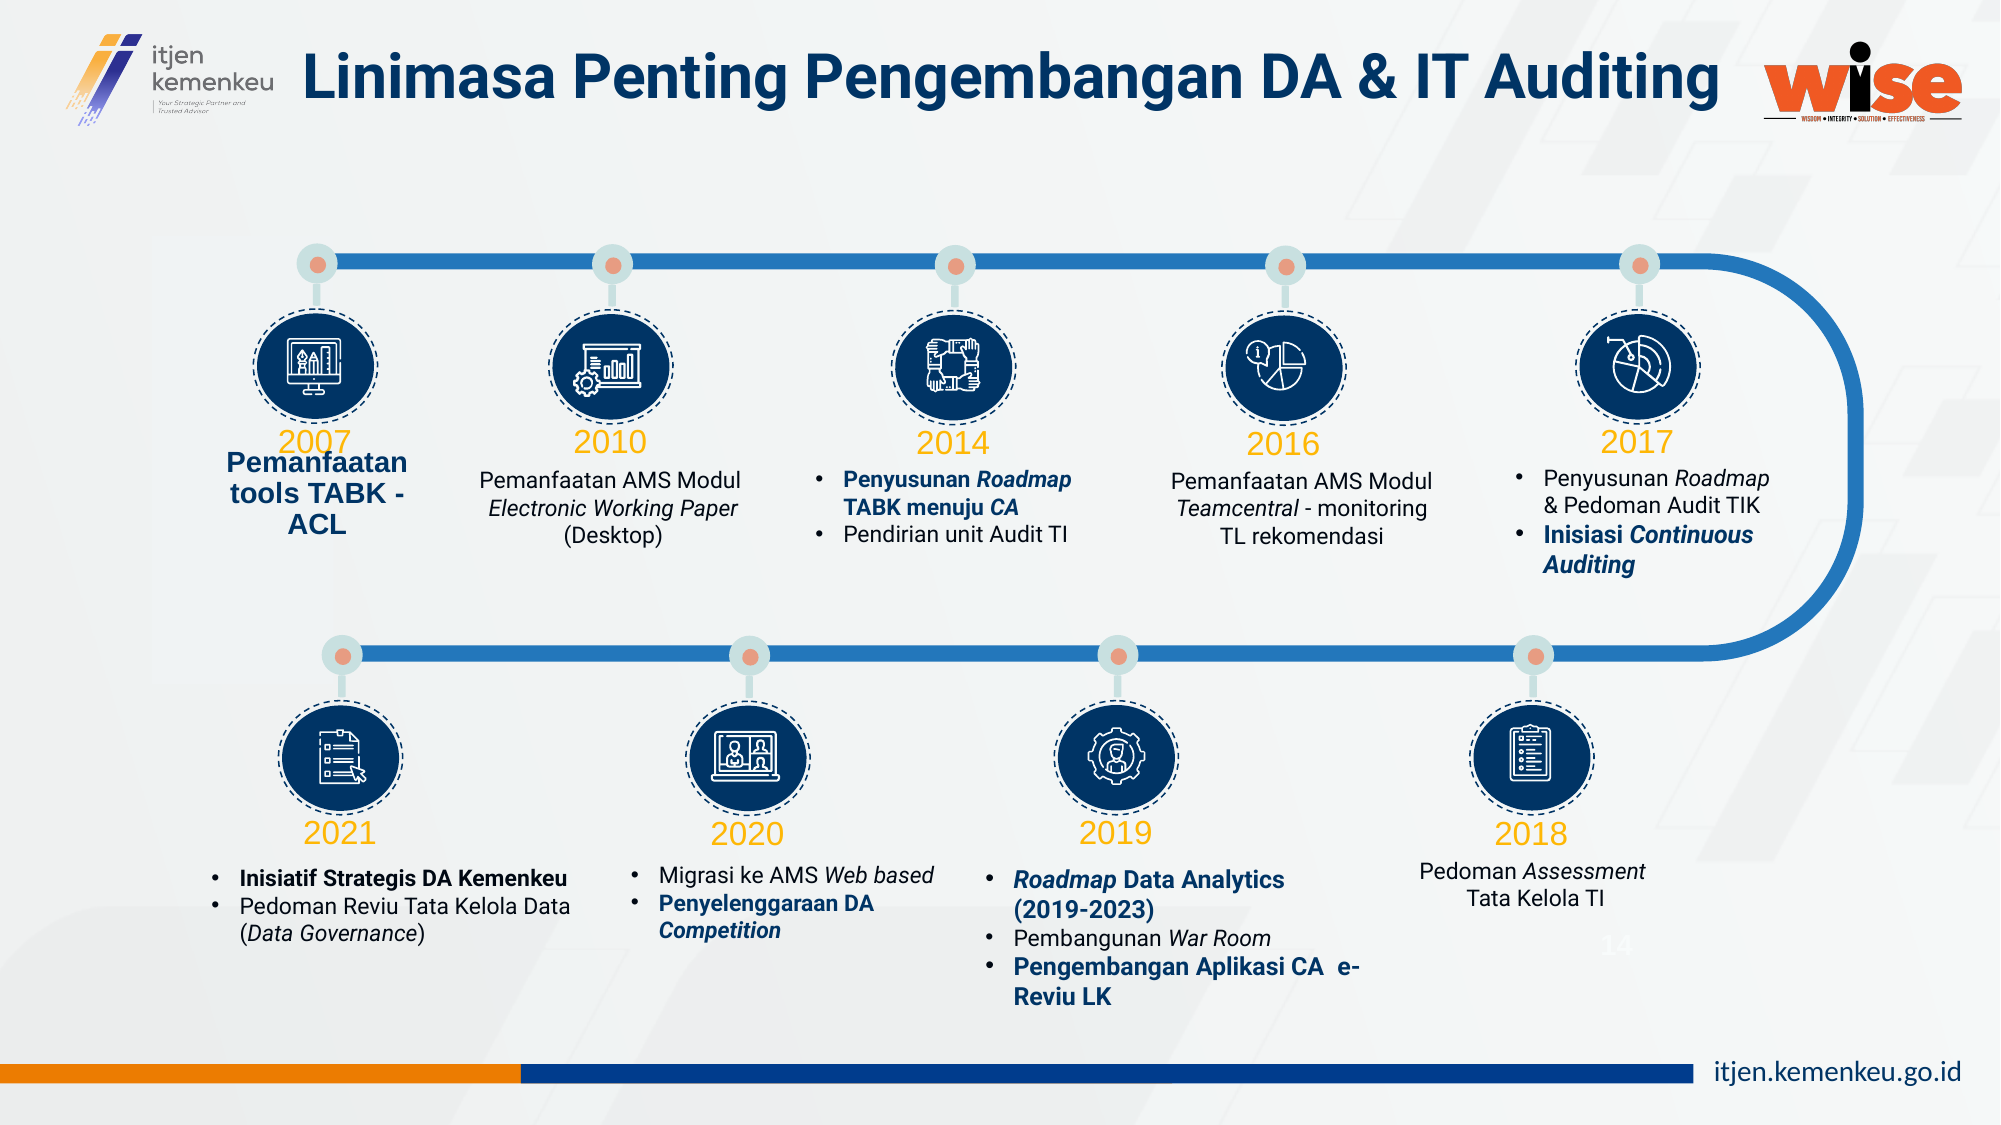

Linimasa Penting Pengembangan DA & IT Auditing

2007
2010
2017
2014
2016
Pemanfaatan tools TABK - ACL
Penyusunan Roadmap & Pedoman Audit TIK
Inisiasi Continuous Auditing
Penyusunan Roadmap TABK menuju CA
Pendirian unit Audit TI

Pemanfaatan AMS Modul
Electronic Working Paper (Desktop)

Pemanfaatan AMS Modul Teamcentral - monitoring TL rekomendasi

2021
2019
2018
2020
Pedoman Assessment
Tata Kelola TI
Migrasi ke AMS Web based
Penyelenggaraan DA Competition

Roadmap Data Analytics (2019-2023)
Pembangunan War Room
Pengembangan Aplikasi CA  e-Reviu LK
Inisiatif Strategis DA Kemenkeu
Pedoman Reviu Tata Kelola Data (Data Governance)
14